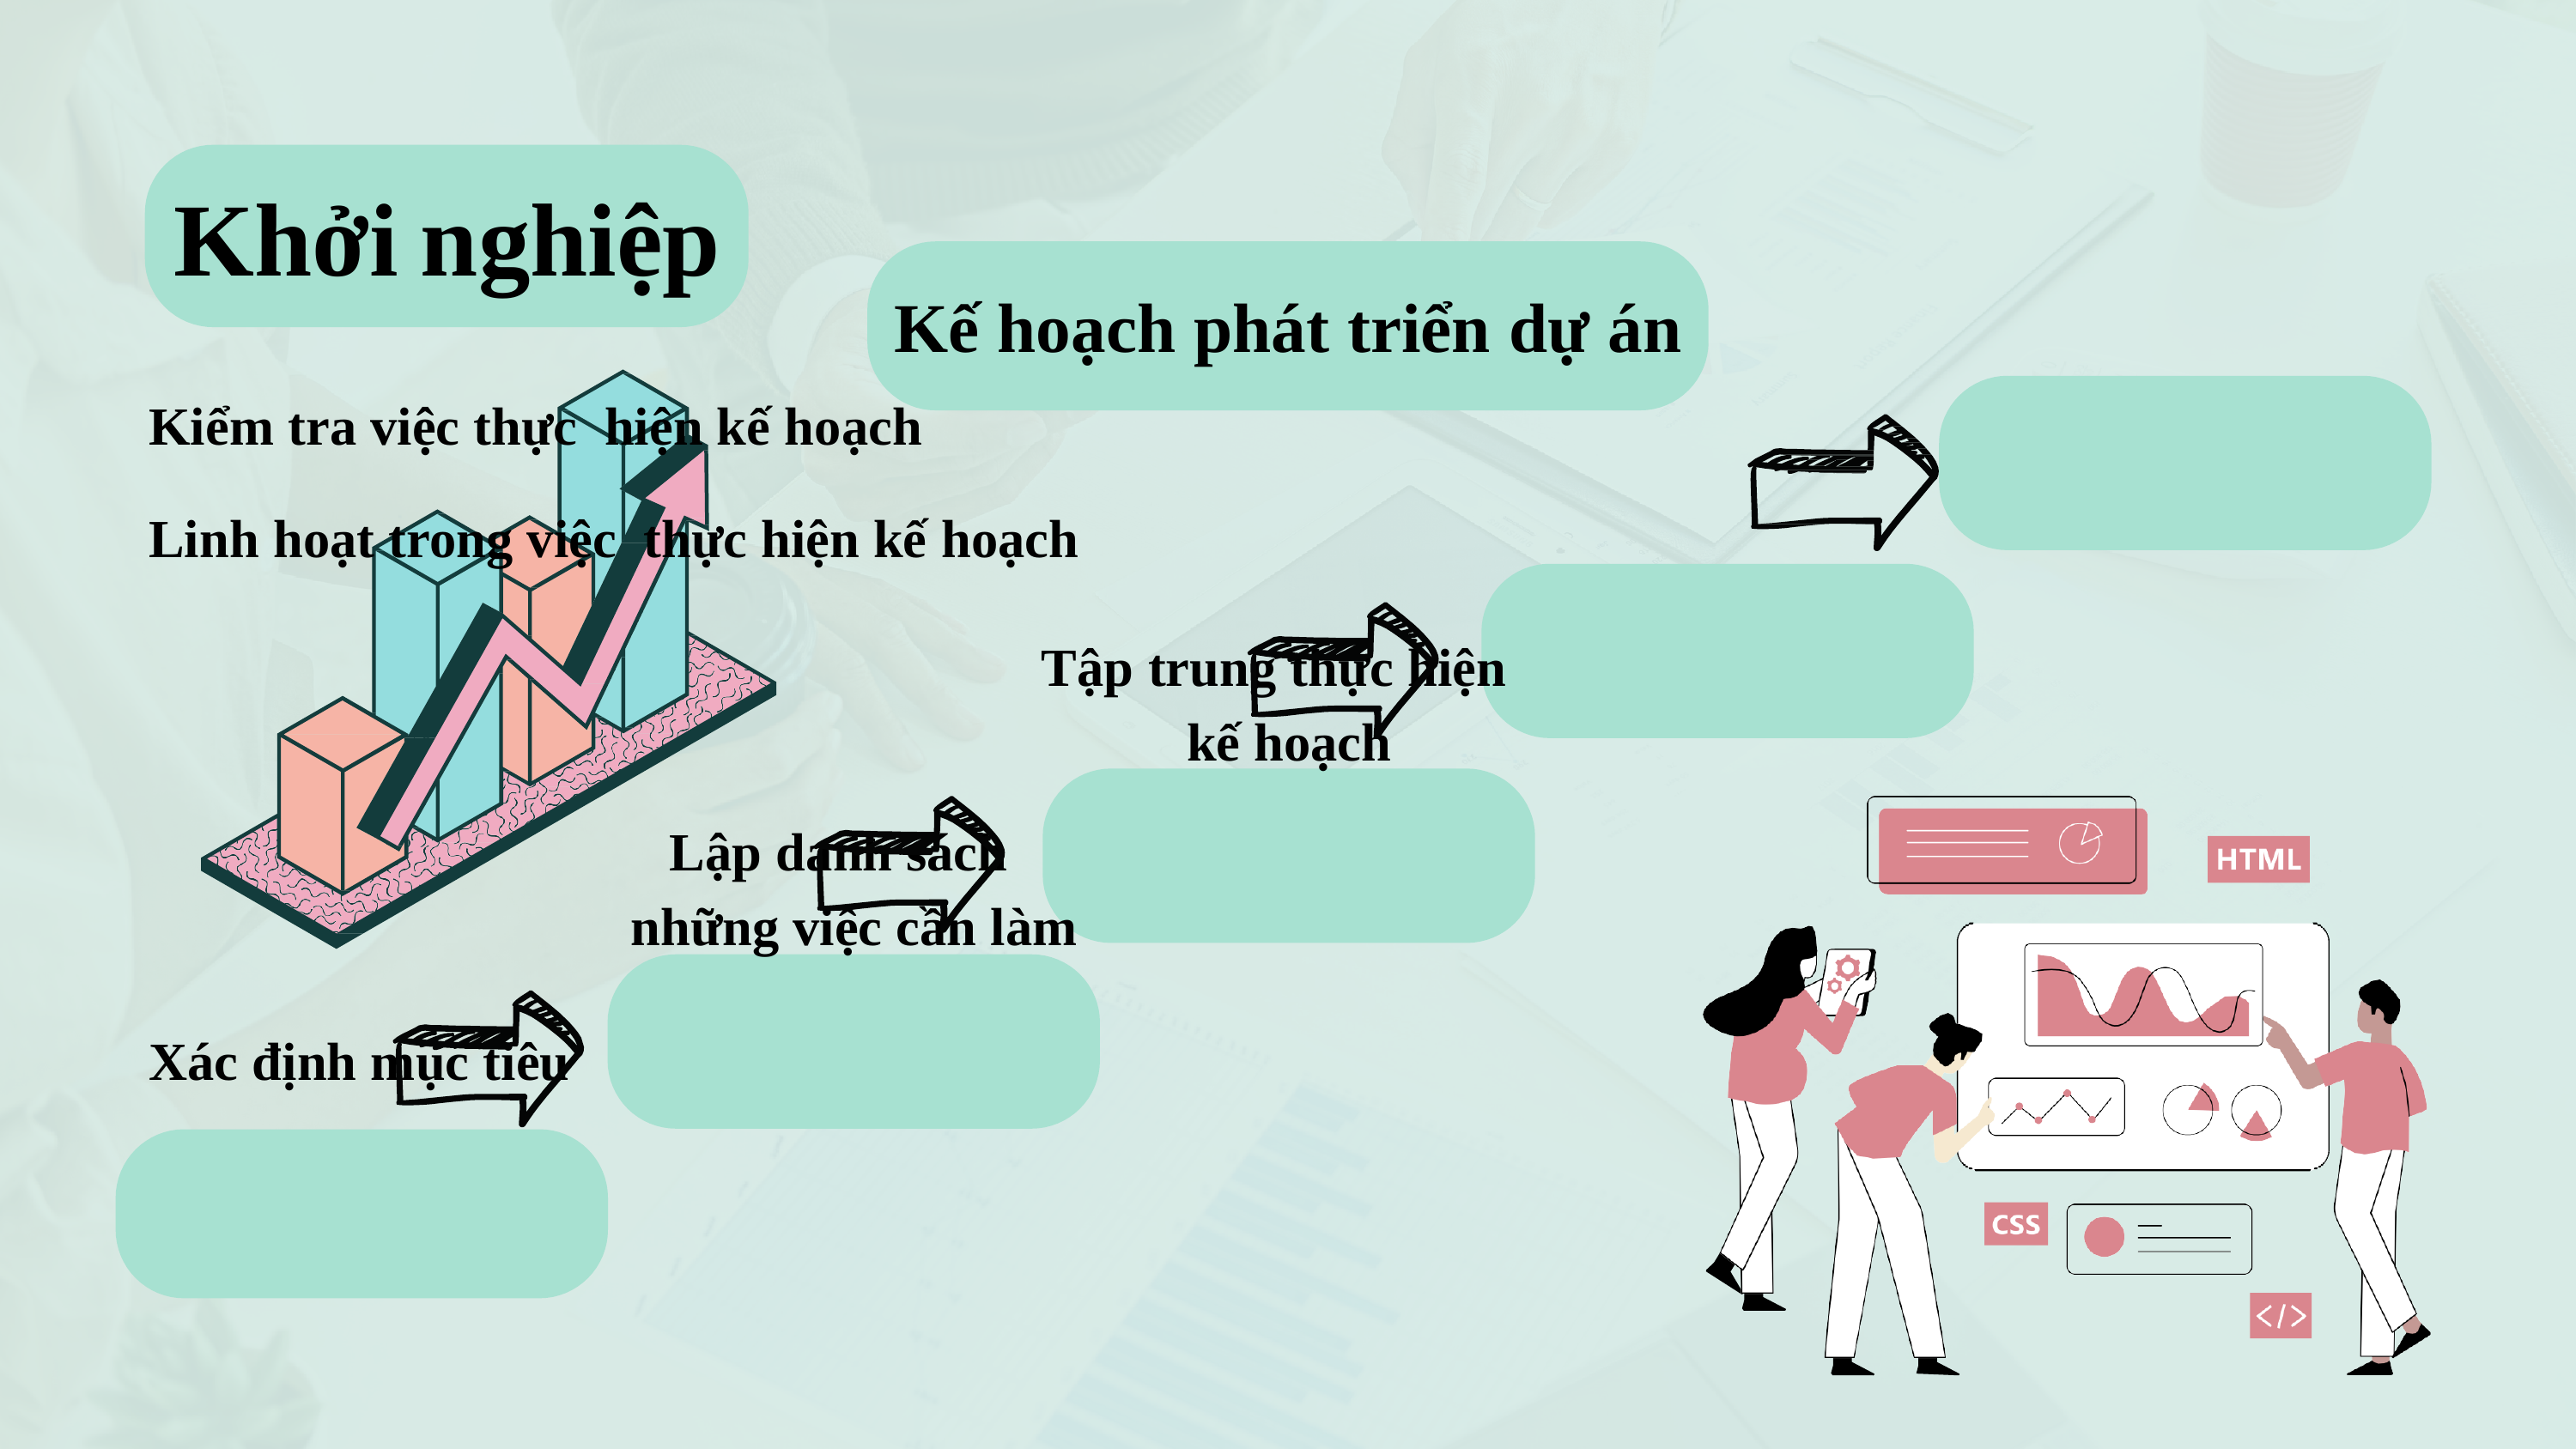

# Khởi	nghiệp

Kế hoạch phát triển dự án
Kiểm tra việc thực  hiện kế hoạch
Linh hoạt trong việc  thực hiện kế hoạch
Tập trung thực hiện  kế hoạch
Lập danh sách  những việc cần làm
Xác định mục tiêu